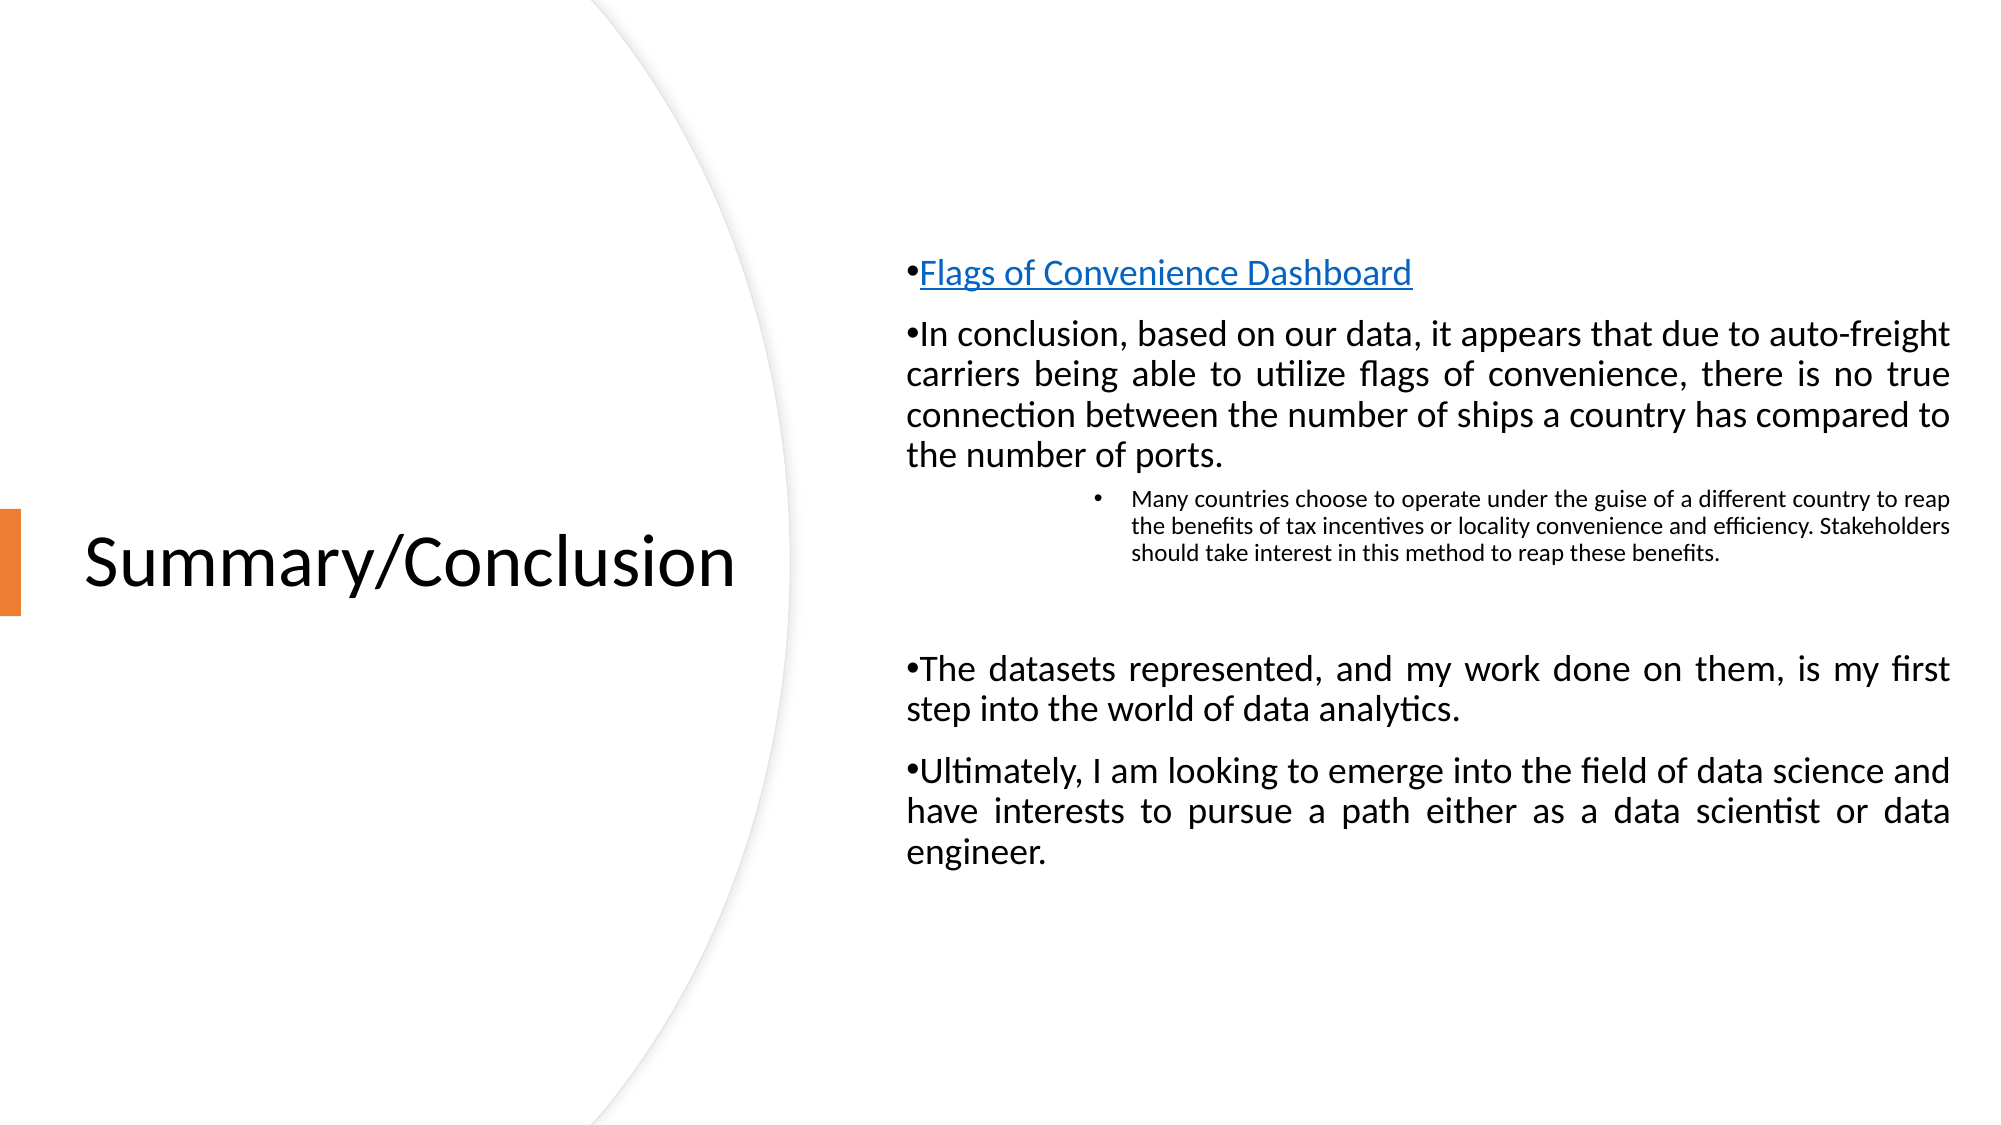

Flags of Convenience Dashboard
In conclusion, based on our data, it appears that due to auto-freight carriers being able to utilize flags of convenience, there is no true connection between the number of ships a country has compared to the number of ports.
Many countries choose to operate under the guise of a different country to reap the benefits of tax incentives or locality convenience and efficiency. Stakeholders should take interest in this method to reap these benefits.

The datasets represented, and my work done on them, is my first step into the world of data analytics.
Ultimately, I am looking to emerge into the field of data science and have interests to pursue a path either as a data scientist or data engineer.
# Summary/Conclusion